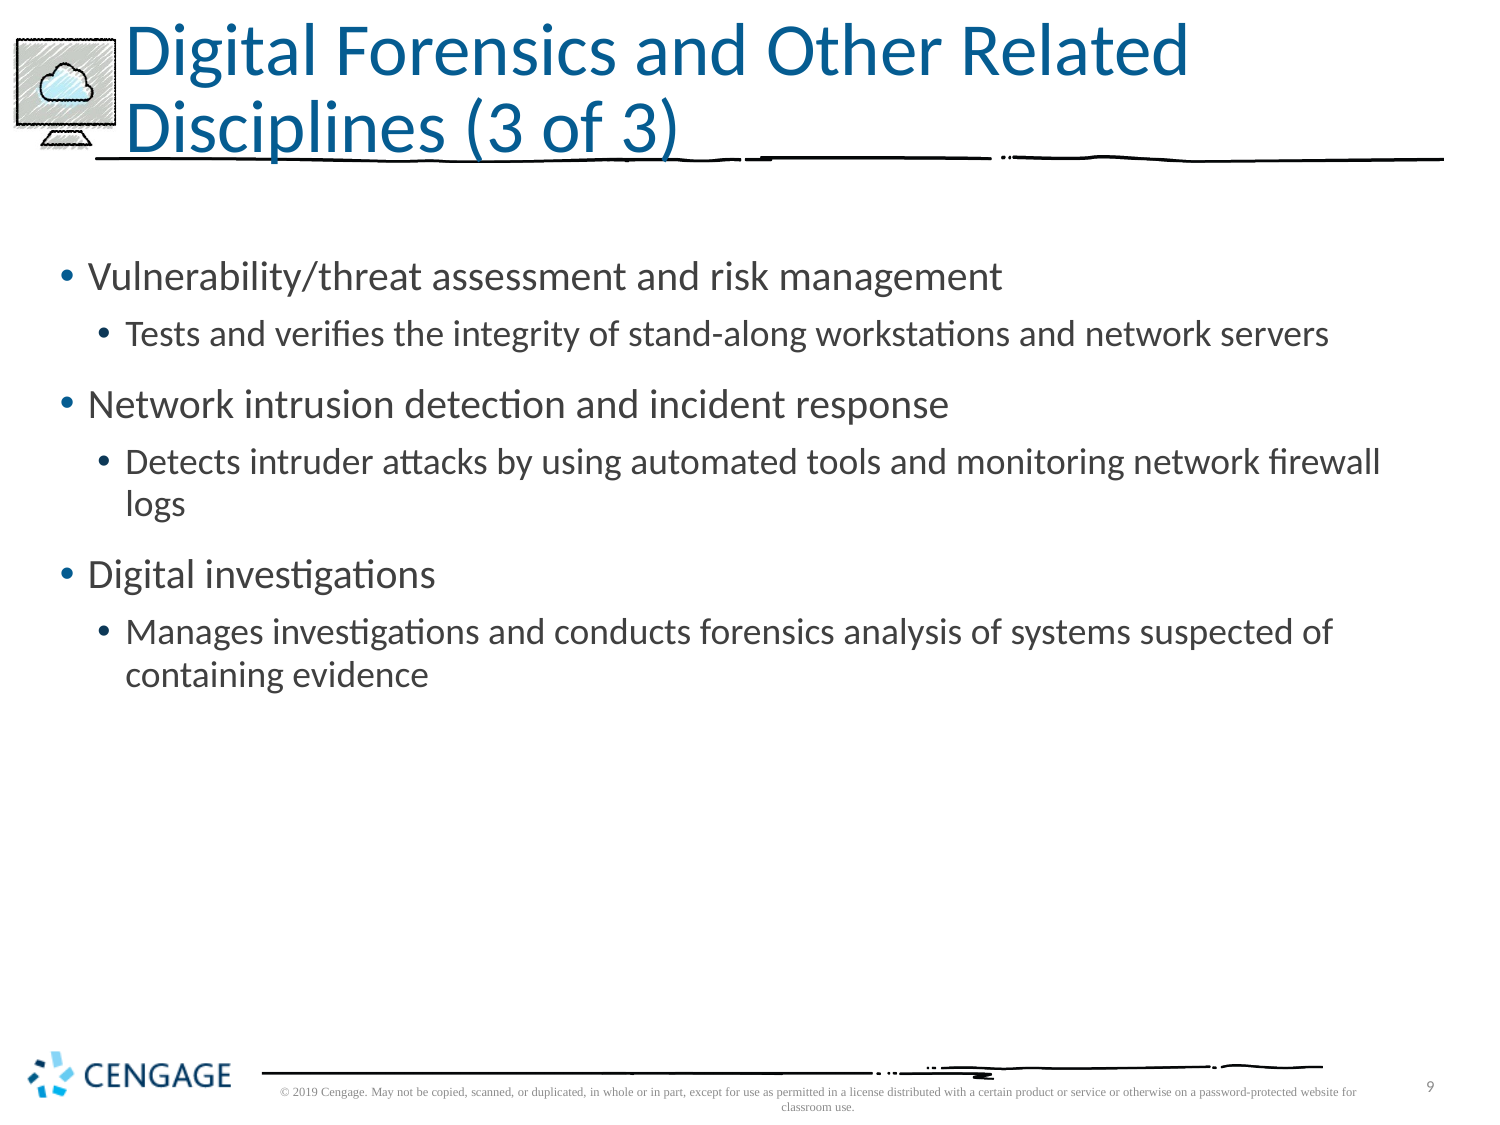

# Digital Forensics and Other Related Disciplines (3 of 3)
Vulnerability/threat assessment and risk management
Tests and verifies the integrity of stand-along workstations and network servers
Network intrusion detection and incident response
Detects intruder attacks by using automated tools and monitoring network firewall logs
Digital investigations
Manages investigations and conducts forensics analysis of systems suspected of containing evidence
© 2019 Cengage. May not be copied, scanned, or duplicated, in whole or in part, except for use as permitted in a license distributed with a certain product or service or otherwise on a password-protected website for classroom use.